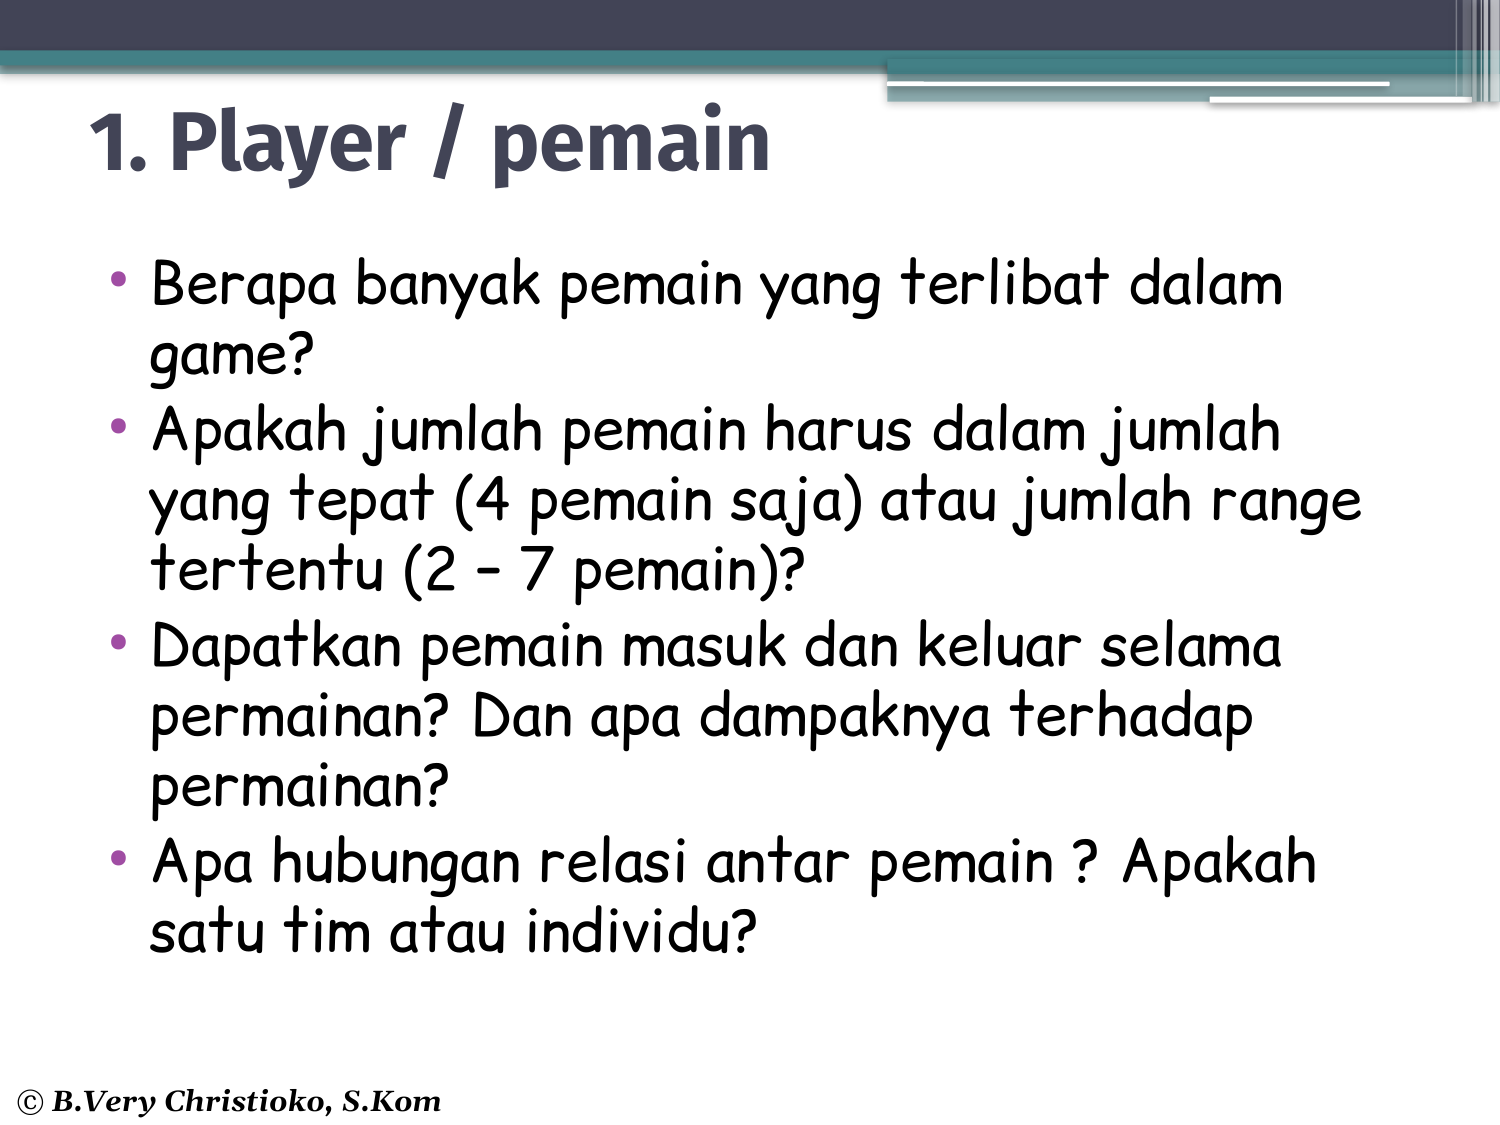

# 1. Player / pemain
Berapa banyak pemain yang terlibat dalam game?
Apakah jumlah pemain harus dalam jumlah yang tepat (4 pemain saja) atau jumlah range tertentu (2 – 7 pemain)?
Dapatkan pemain masuk dan keluar selama permainan? Dan apa dampaknya terhadap permainan?
Apa hubungan relasi antar pemain ? Apakah satu tim atau individu?
© B.Very Christioko, S.Kom